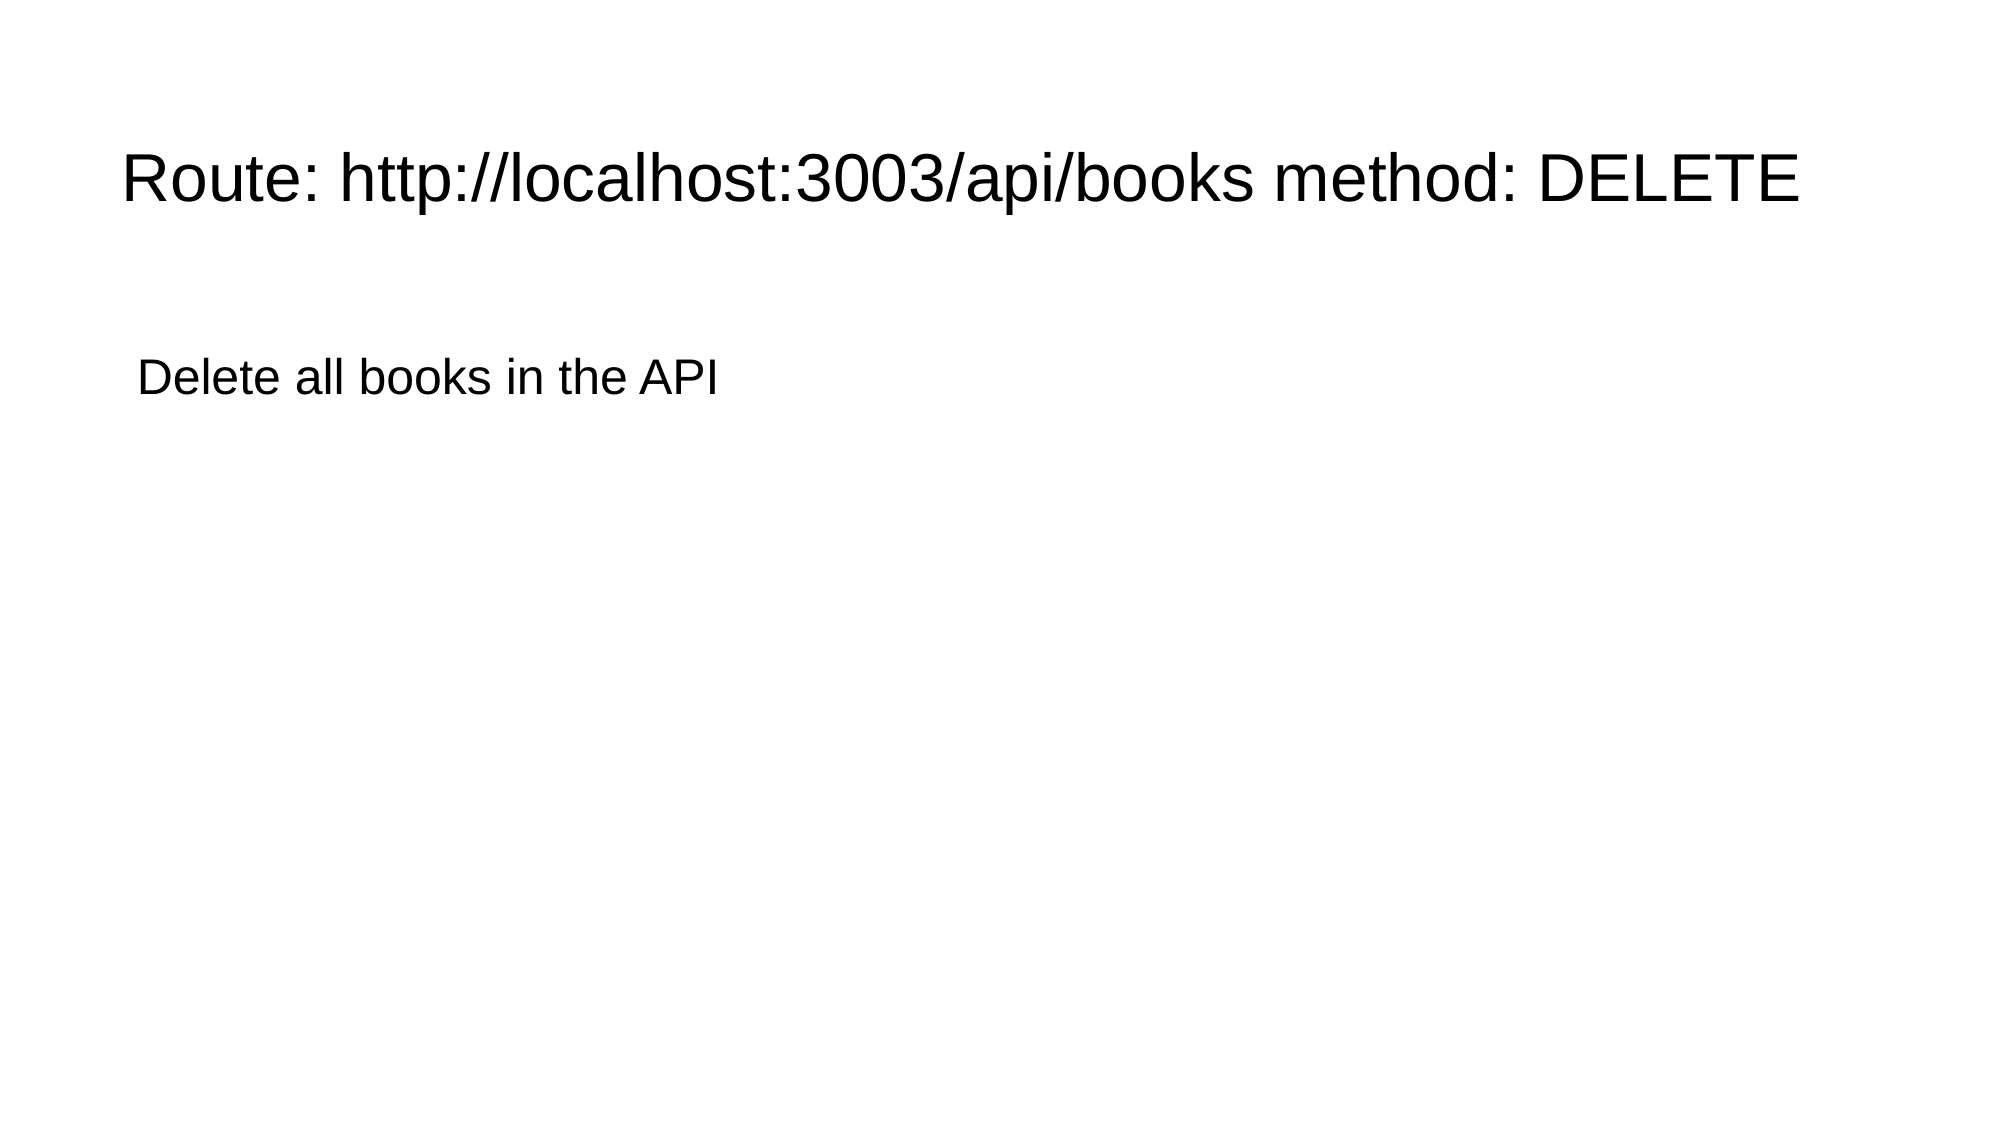

# Route: http://localhost:3003/api/books method: DELETE
Delete all books in the API